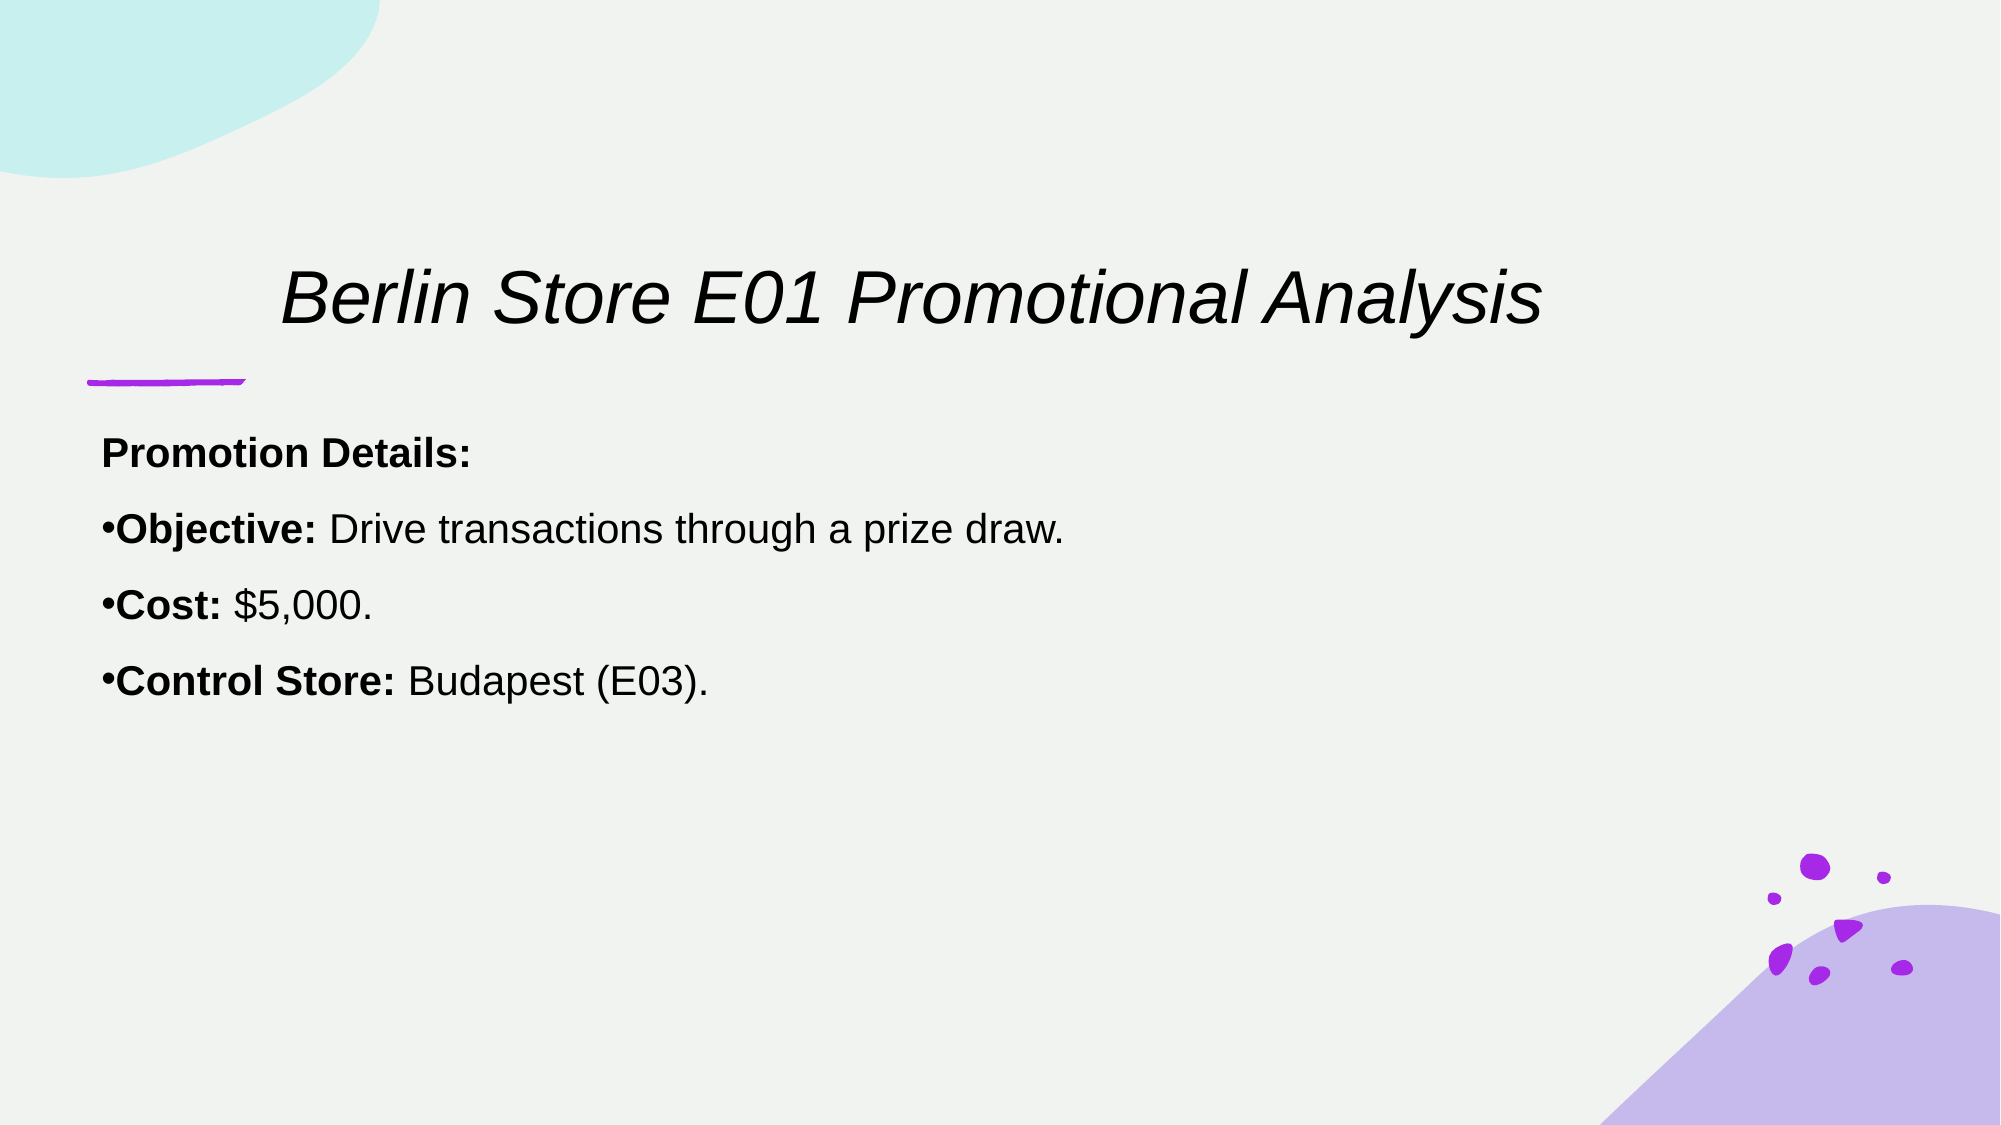

# Berlin Store E01 Promotional Analysis
Promotion Details:
Objective: Drive transactions through a prize draw.
Cost: $5,000.
Control Store: Budapest (E03).